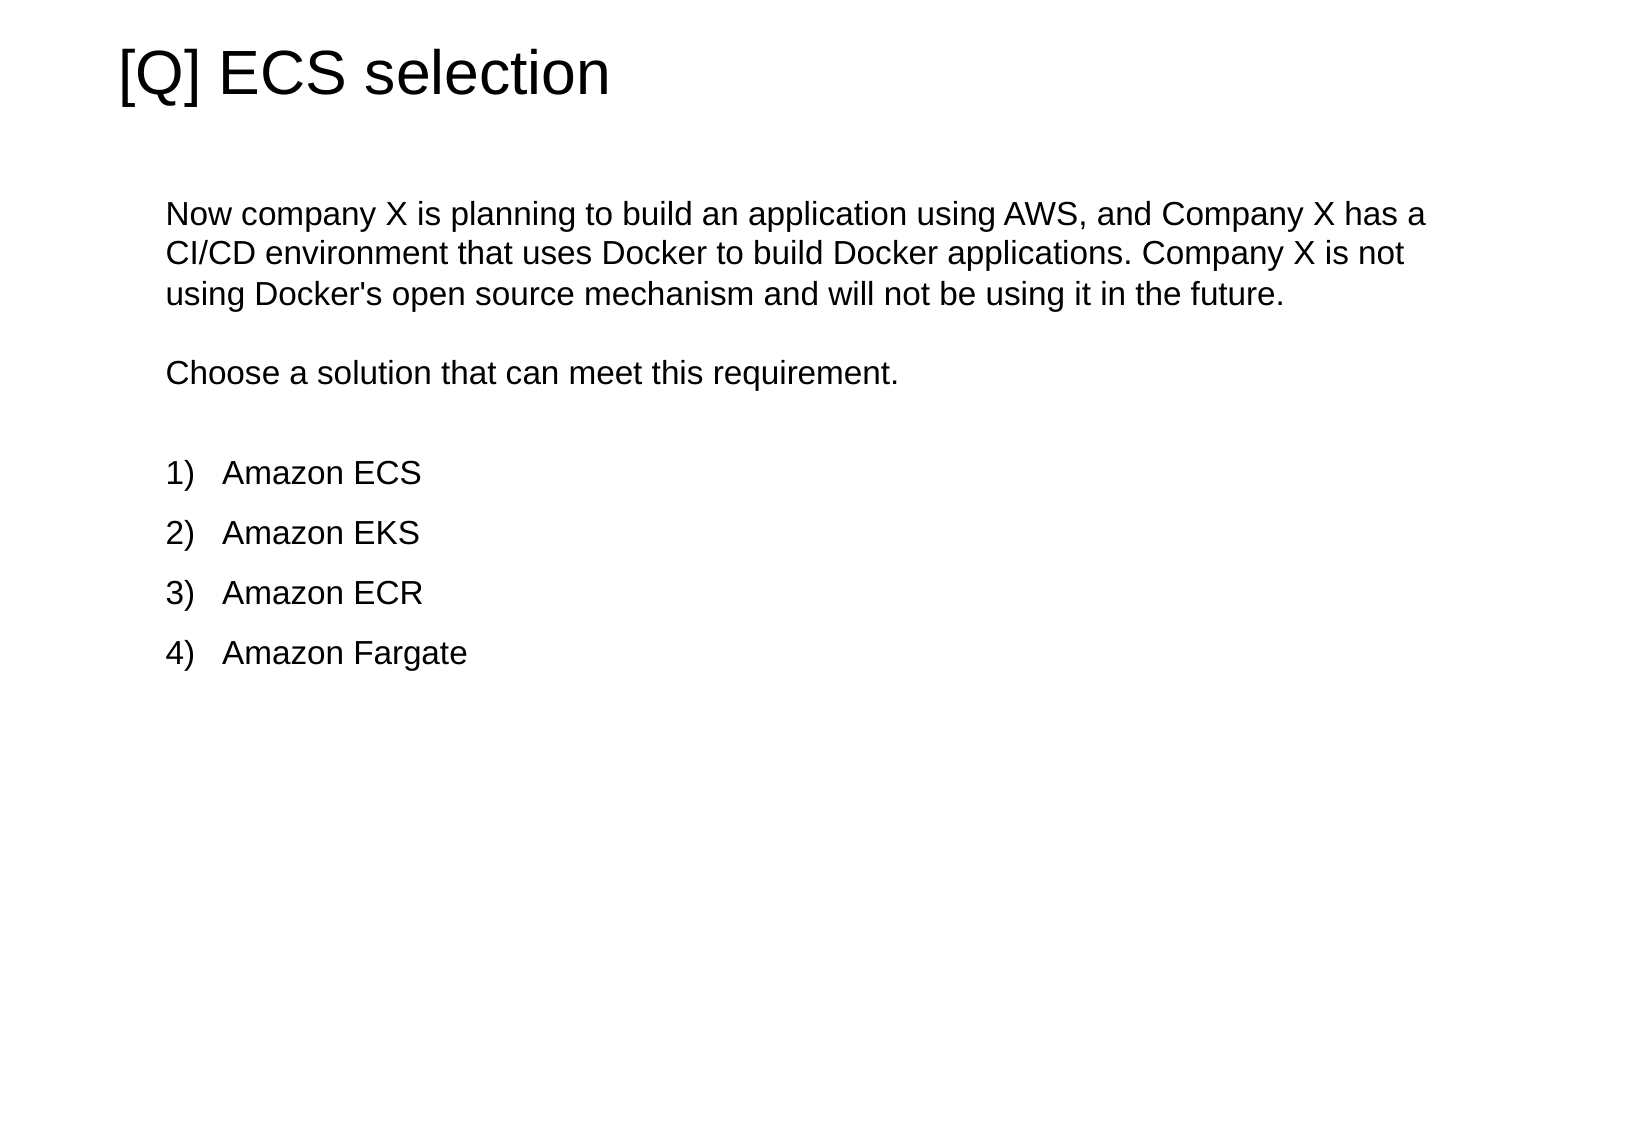

[Q] ECS selection
Now company X is planning to build an application using AWS, and Company X has a CI/CD environment that uses Docker to build Docker applications. Company X is not using Docker's open source mechanism and will not be using it in the future.

Choose a solution that can meet this requirement.

Amazon ECS
Amazon EKS
Amazon ECR
Amazon Fargate